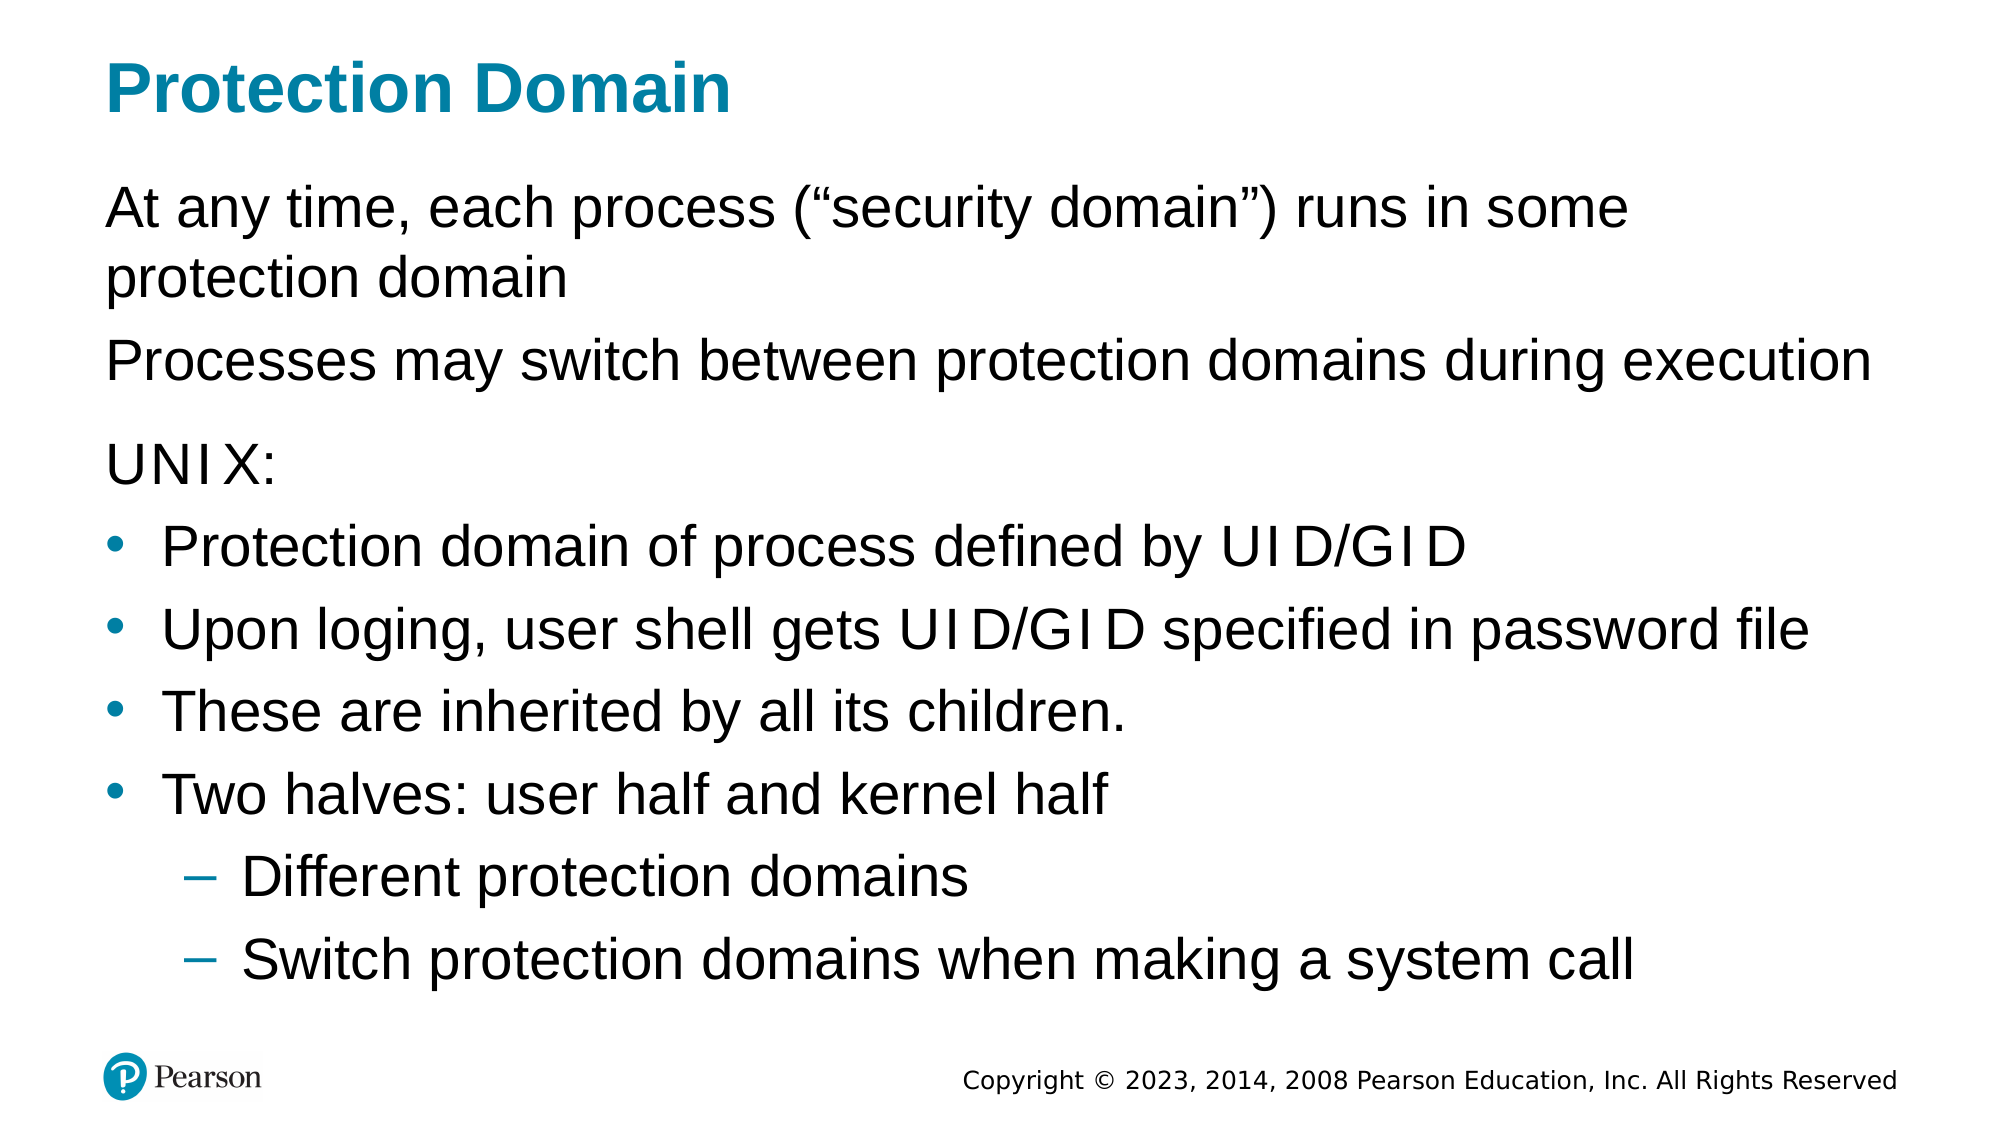

# Protection Domain
At any time, each process (“security domain”) runs in some protection domain
Processes may switch between protection domains during execution
U N I X:
Protection domain of process defined by U I D/G I D
Upon loging, user shell gets U I D/G I D specified in password file
These are inherited by all its children.
Two halves: user half and kernel half
Different protection domains
Switch protection domains when making a system call